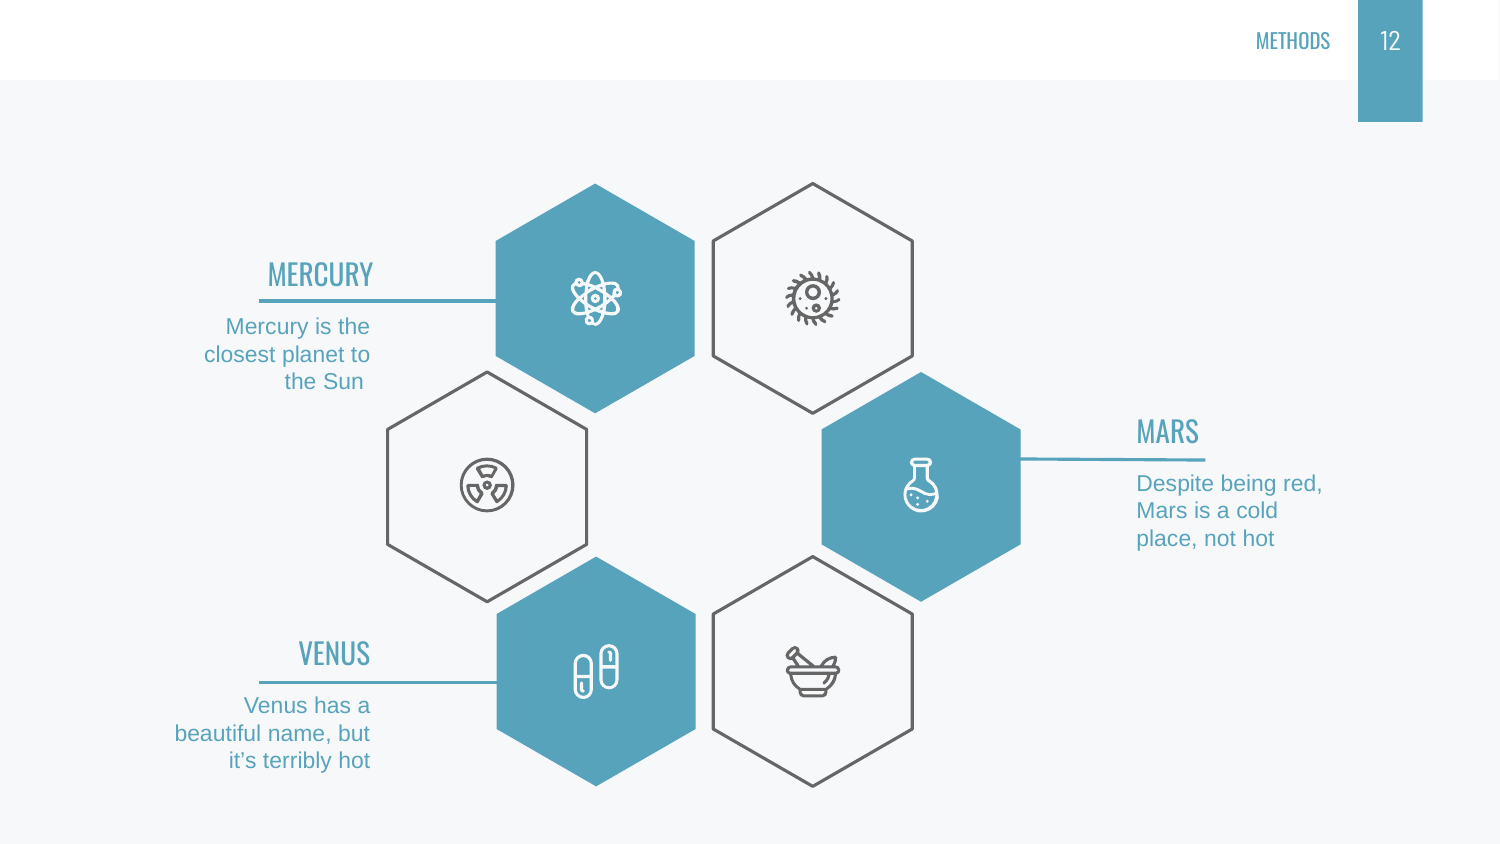

12
# METHODS

MERCURY

Mercury is the closest planet to the Sun

MARS

Despite being red, Mars is a cold place, not hot

VENUS

Venus has a beautiful name, but it’s terribly hot